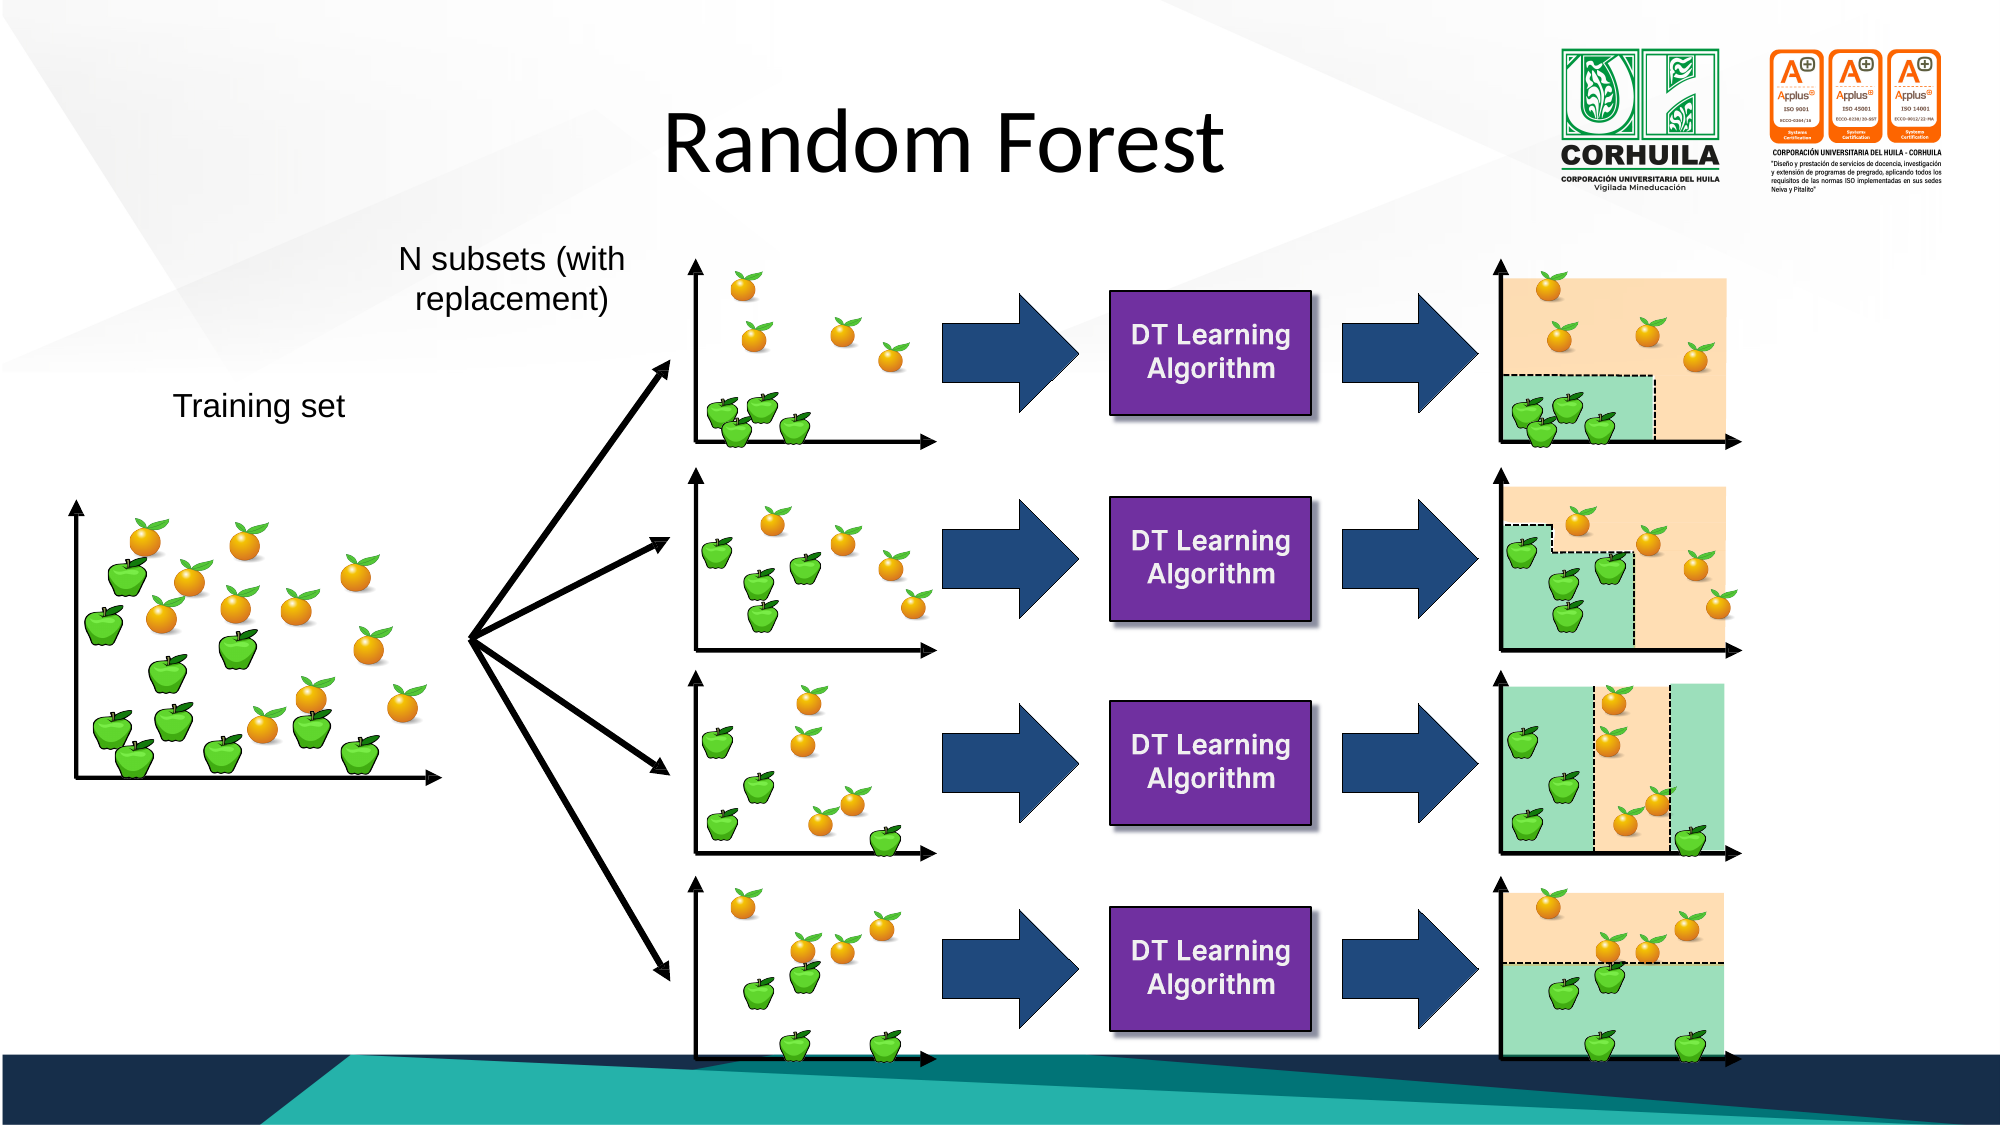

# Random Forest
N subsets (with replacement)

Training set